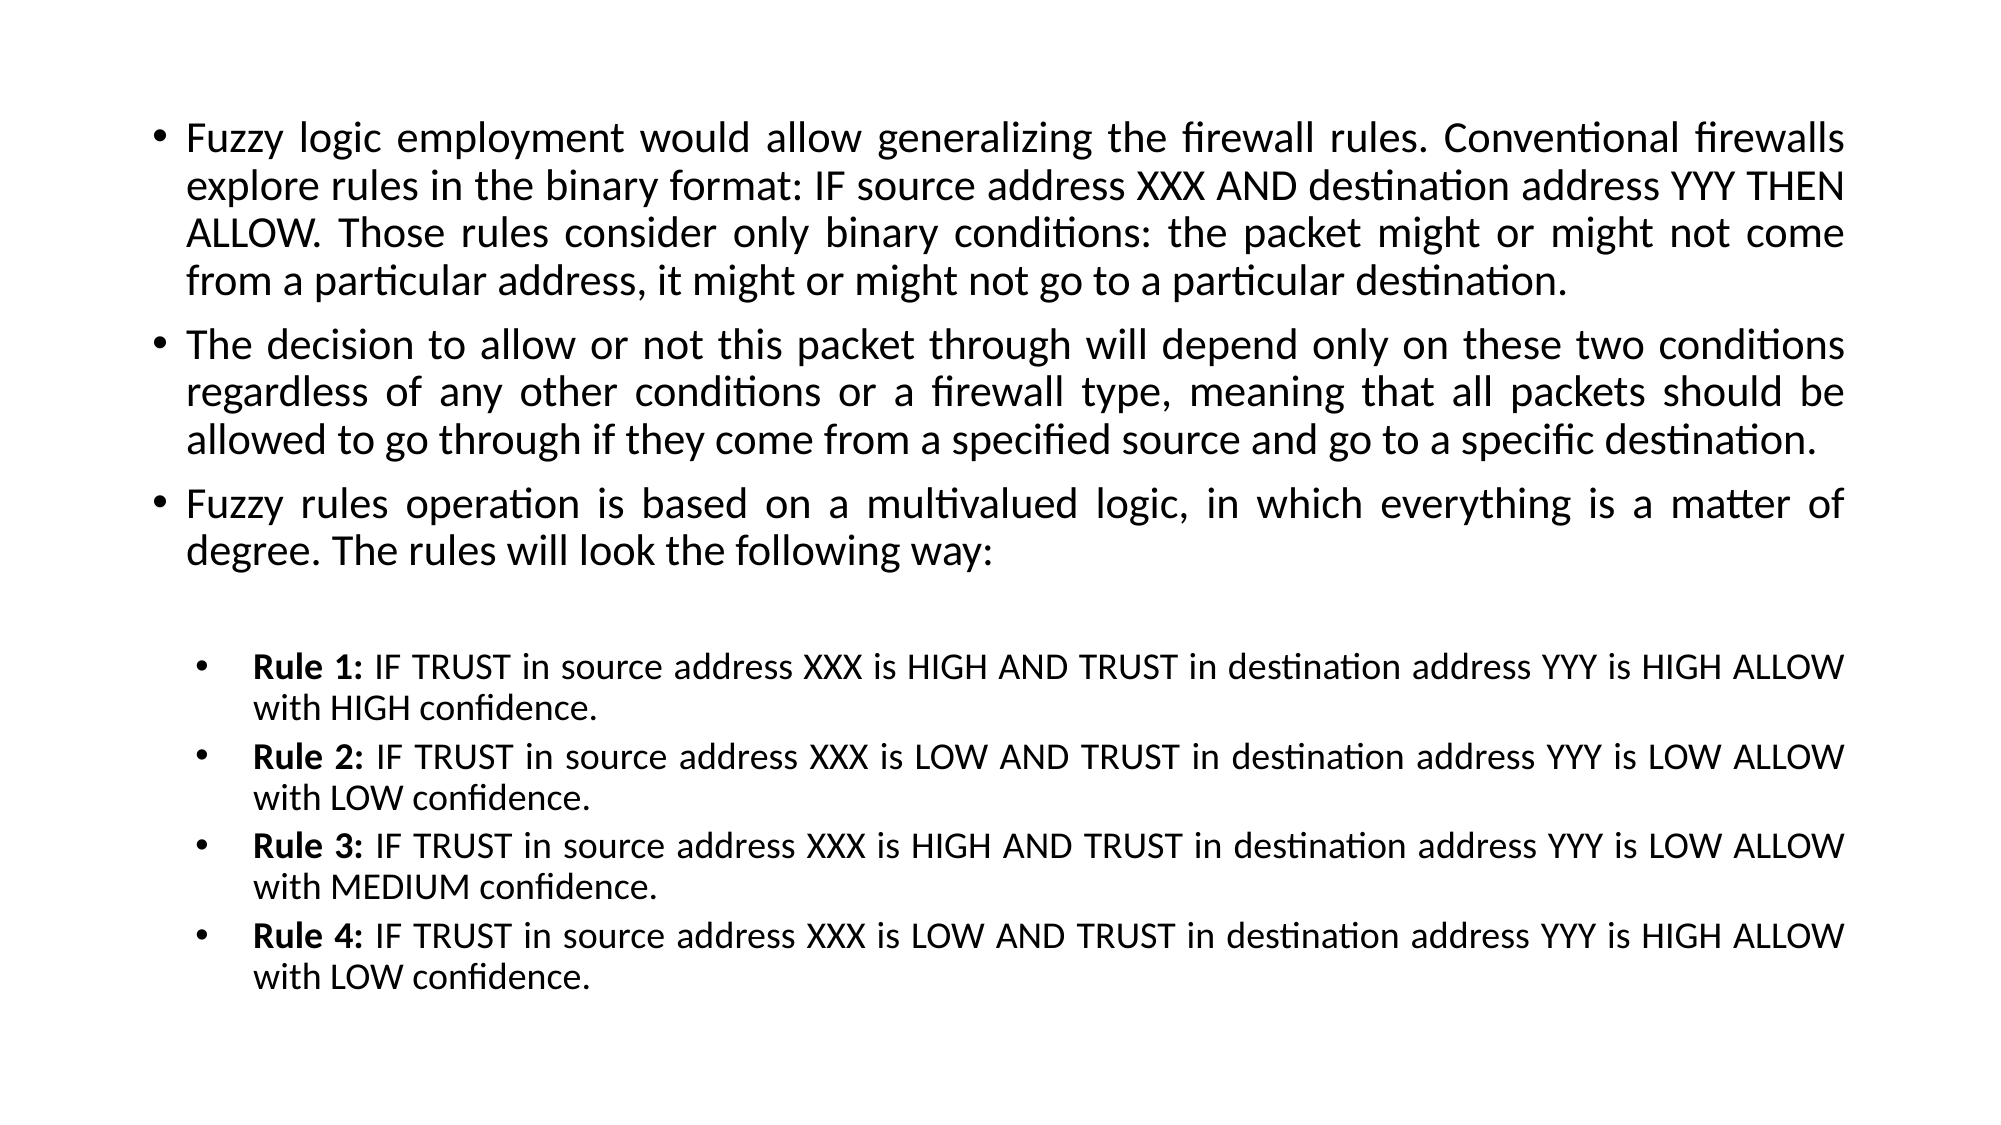

Fuzzy logic employment would allow generalizing the firewall rules. Conventional firewalls explore rules in the binary format: IF source address XXX AND destination address YYY THEN ALLOW. Those rules consider only binary conditions: the packet might or might not come from a particular address, it might or might not go to a particular destination.
The decision to allow or not this packet through will depend only on these two conditions regardless of any other conditions or a firewall type, meaning that all packets should be allowed to go through if they come from a specified source and go to a specific destination.
Fuzzy rules operation is based on a multivalued logic, in which everything is a matter of degree. The rules will look the following way:

Rule 1: IF TRUST in source address XXX is HIGH AND TRUST in destination address YYY is HIGH ALLOW with HIGH confidence.
Rule 2: IF TRUST in source address XXX is LOW AND TRUST in destination address YYY is LOW ALLOW with LOW confidence.
Rule 3: IF TRUST in source address XXX is HIGH AND TRUST in destination address YYY is LOW ALLOW with MEDIUM confidence.
Rule 4: IF TRUST in source address XXX is LOW AND TRUST in destination address YYY is HIGH ALLOW with LOW confidence.